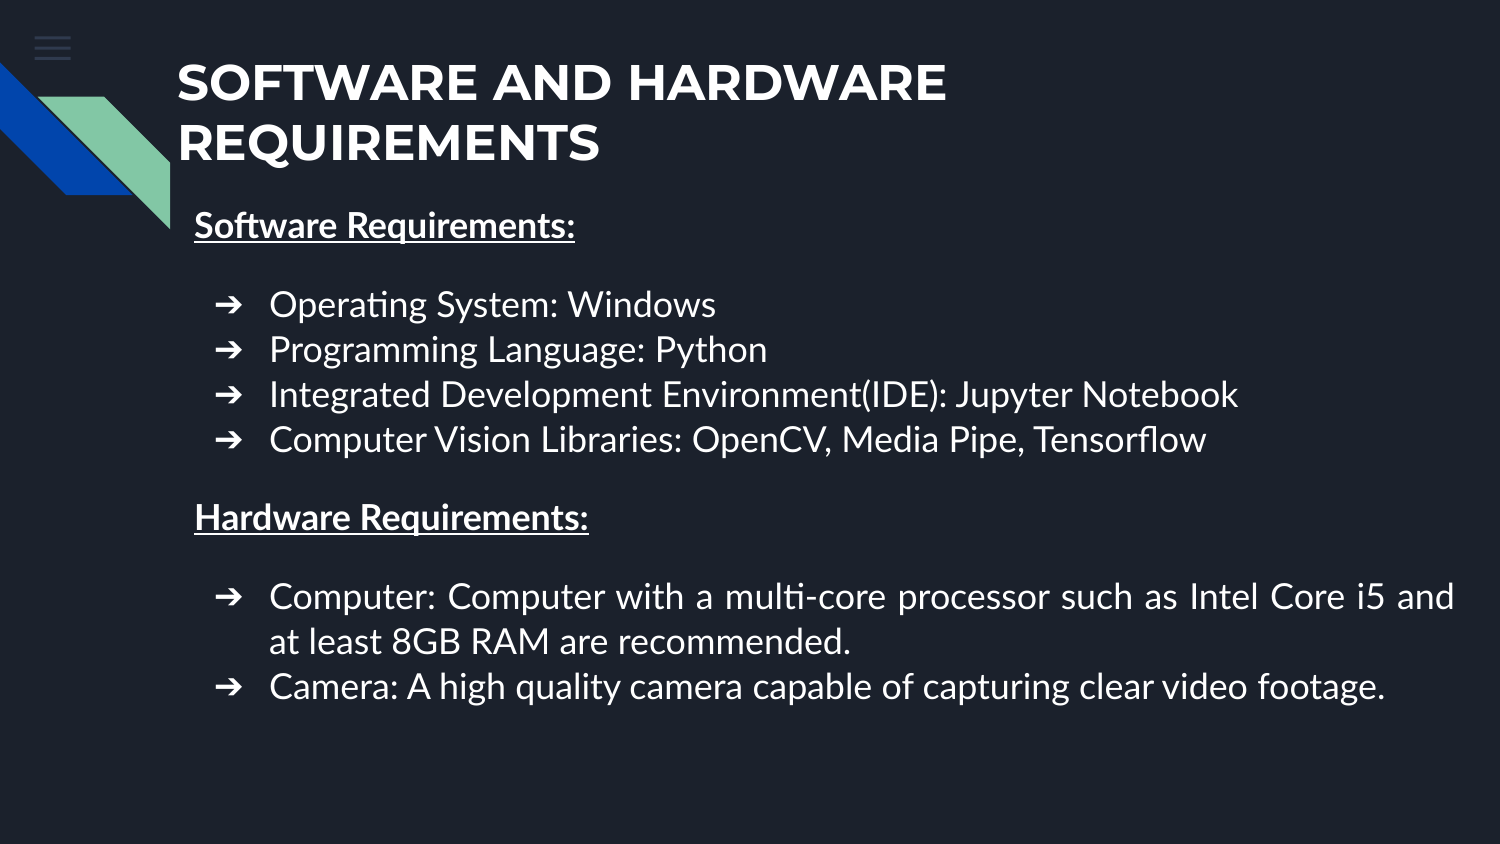

# SOFTWARE AND HARDWARE REQUIREMENTS

Software Requirements:
Operating System: Windows
Programming Language: Python
Integrated Development Environment(IDE): Jupyter Notebook
Computer Vision Libraries: OpenCV, Media Pipe, Tensorflow
Hardware Requirements:
Computer: Computer with a multi-core processor such as Intel Core i5 and at least 8GB RAM are recommended.
Camera: A high quality camera capable of capturing clear video footage.